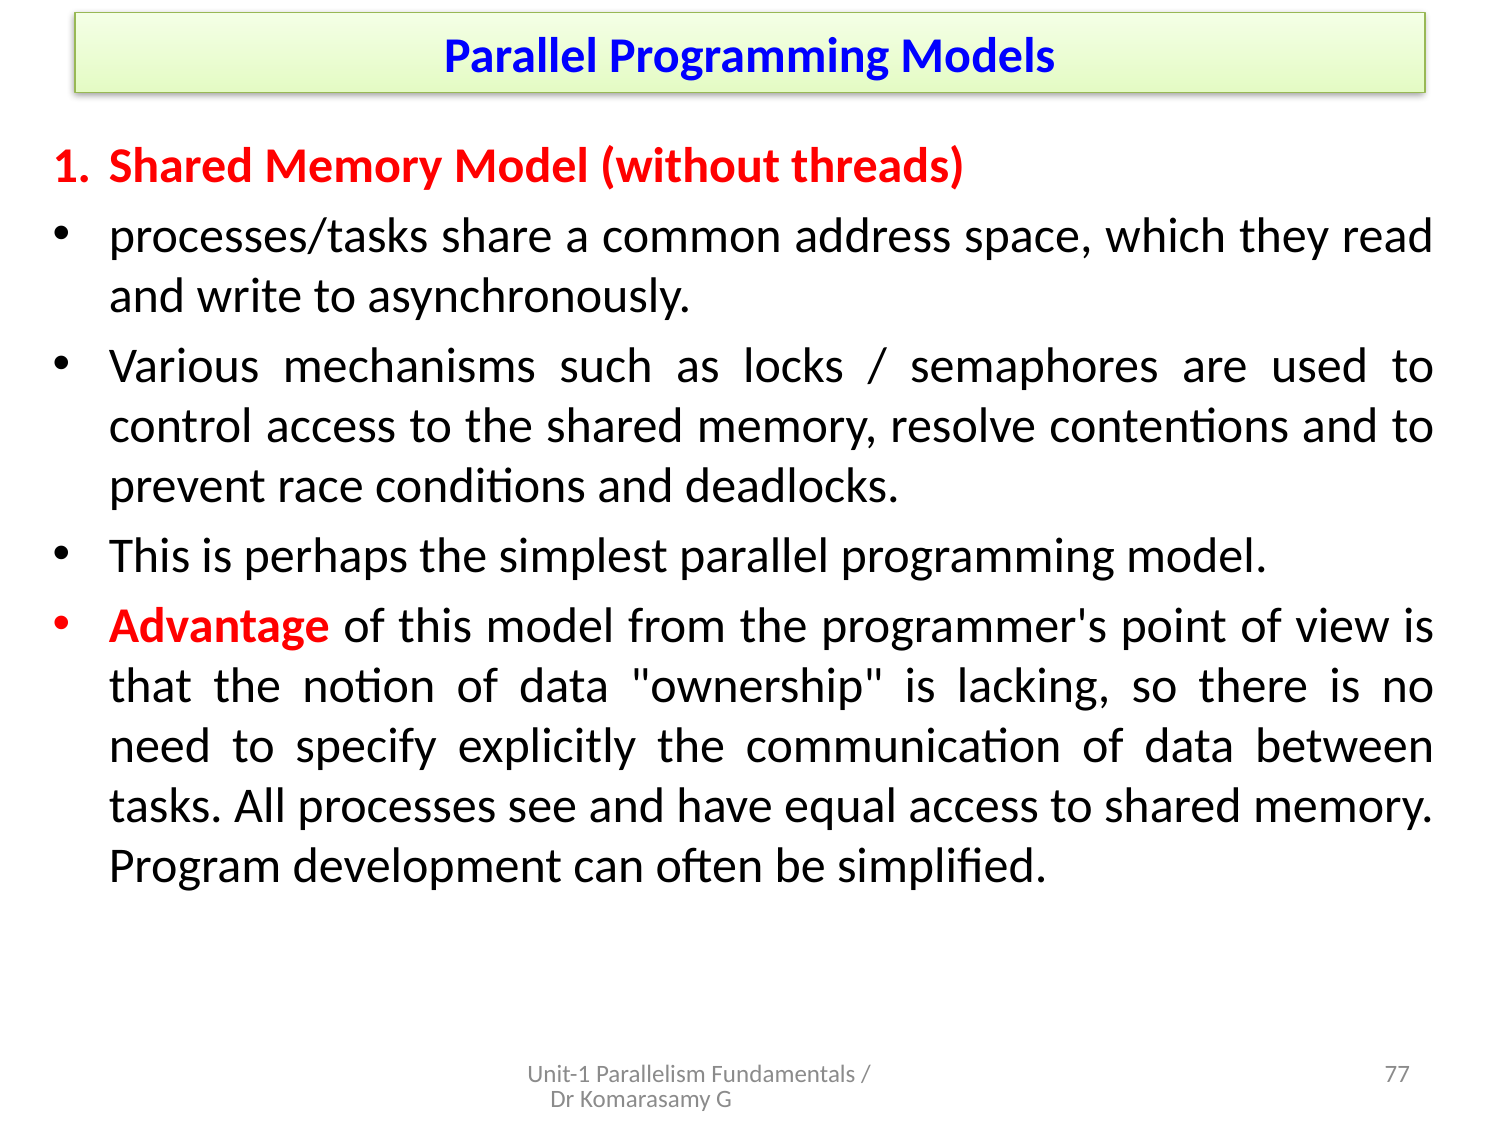

# Parallel Programming Models
1. 	Shared Memory Model (without threads)
processes/tasks share a common address space, which they read and write to asynchronously.
Various mechanisms such as locks / semaphores are used to control access to the shared memory, resolve contentions and to prevent race conditions and deadlocks.
This is perhaps the simplest parallel programming model.
Advantage of this model from the programmer's point of view is that the notion of data "ownership" is lacking, so there is no need to specify explicitly the communication of data between tasks. All processes see and have equal access to shared memory. Program development can often be simplified.
Unit-1 Parallelism Fundamentals /                     Dr Komarasamy G
77